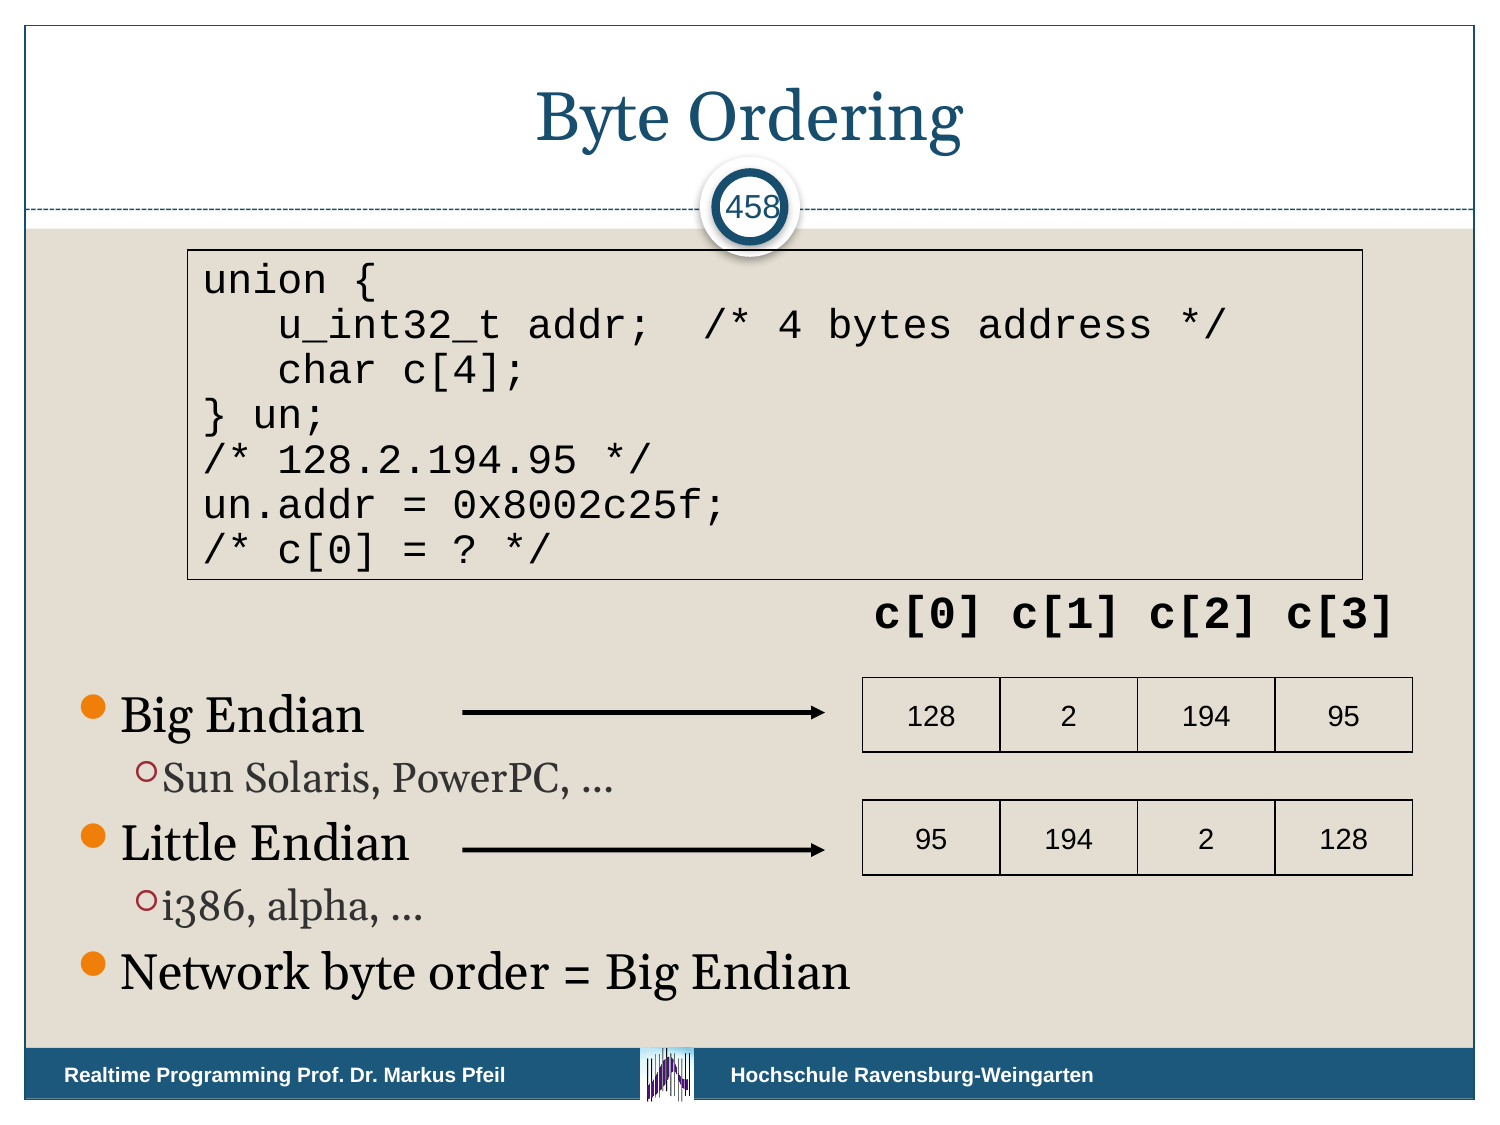

# Byte Ordering
458
union {
   u_int32_t addr;  /* 4 bytes address */
   char c[4];
} un;
/* 128.2.194.95 */
un.addr = 0x8002c25f;
/* c[0] = ? */
c[0] c[1] c[2] c[3]
Big Endian
Sun Solaris, PowerPC, ...
Little Endian
i386, alpha, ...
Network byte order = Big Endian
128
2
194
95

95
194
2
128

Realtime Programming Prof. Dr. Markus Pfeil